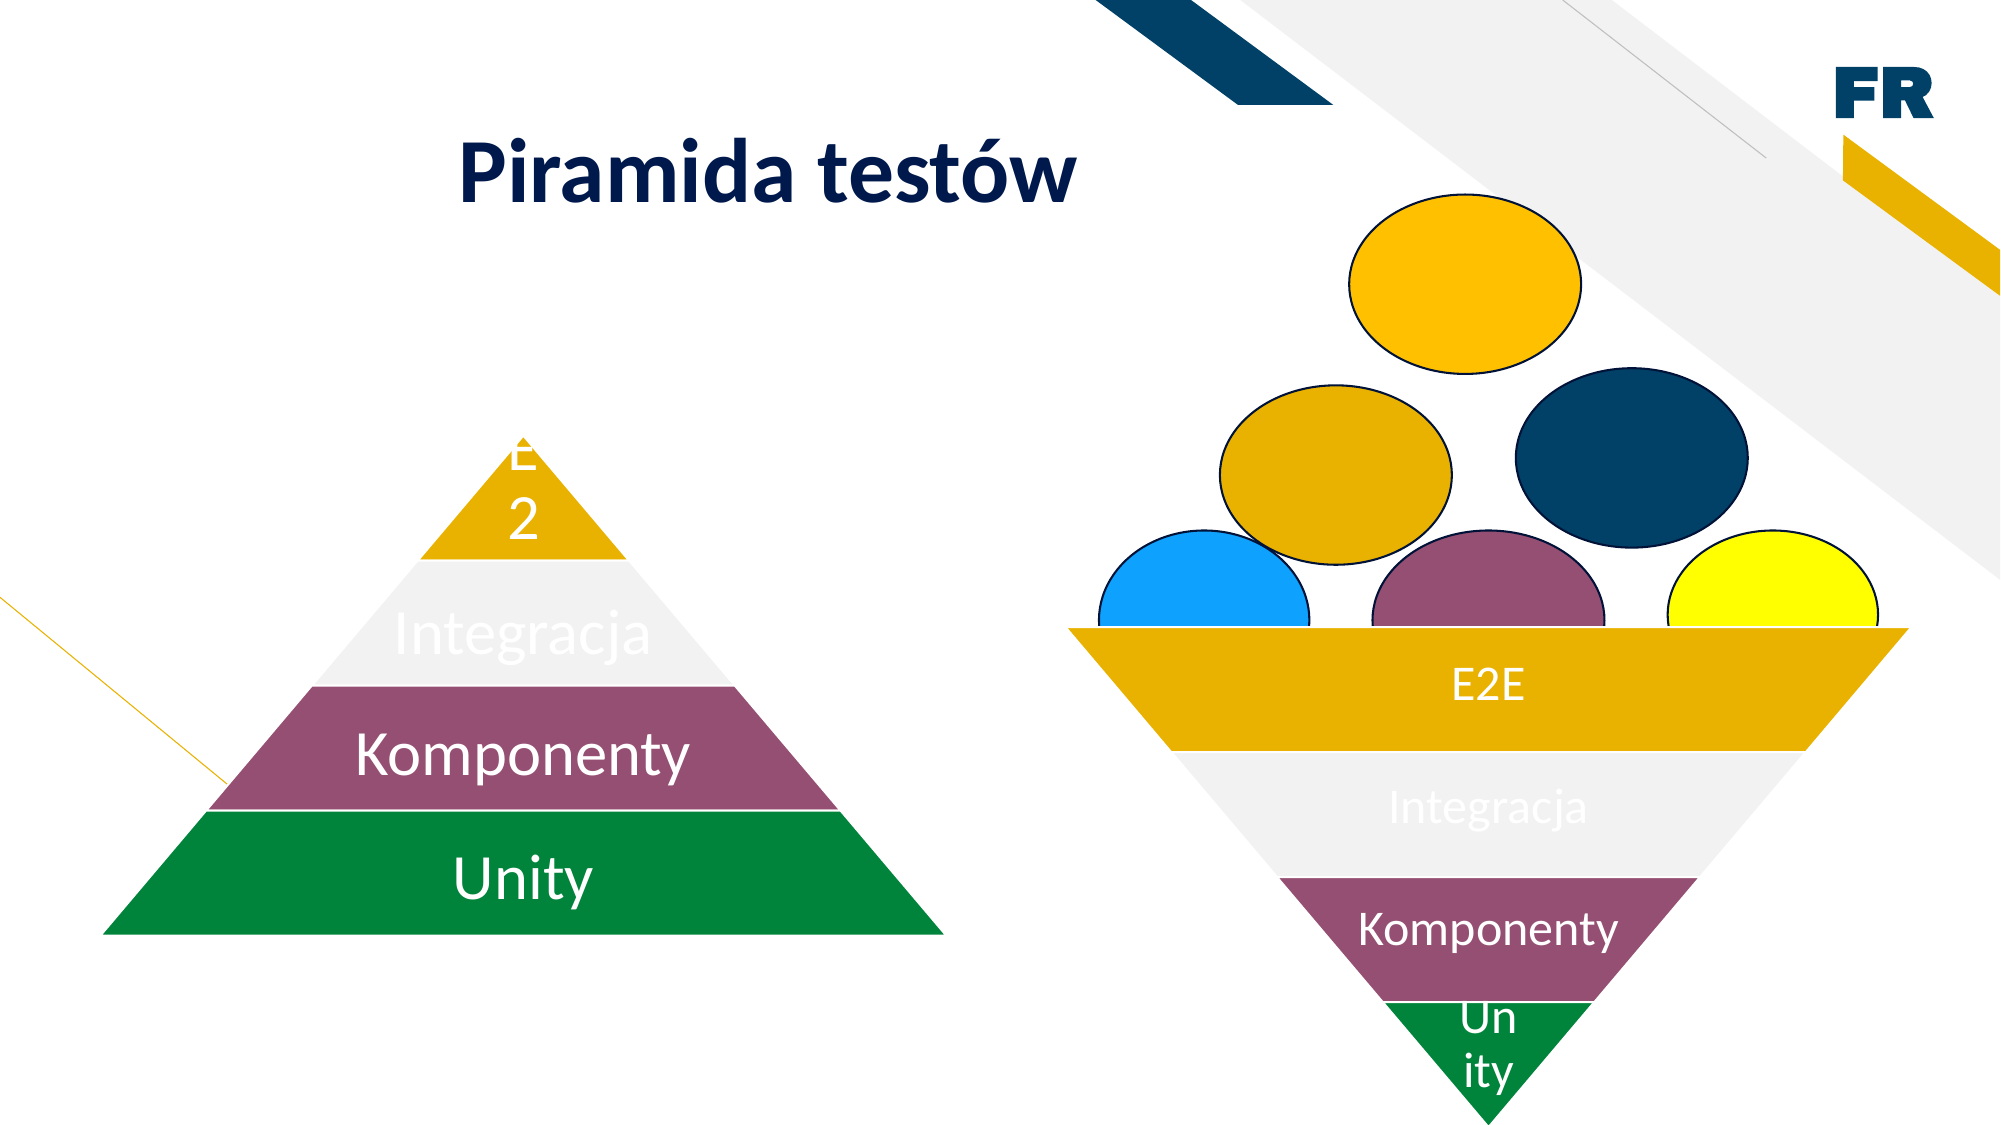

# Piramida testów

E2E
Integracja
Komponenty
Unity

E2E
Integracja
Komponenty
Unity